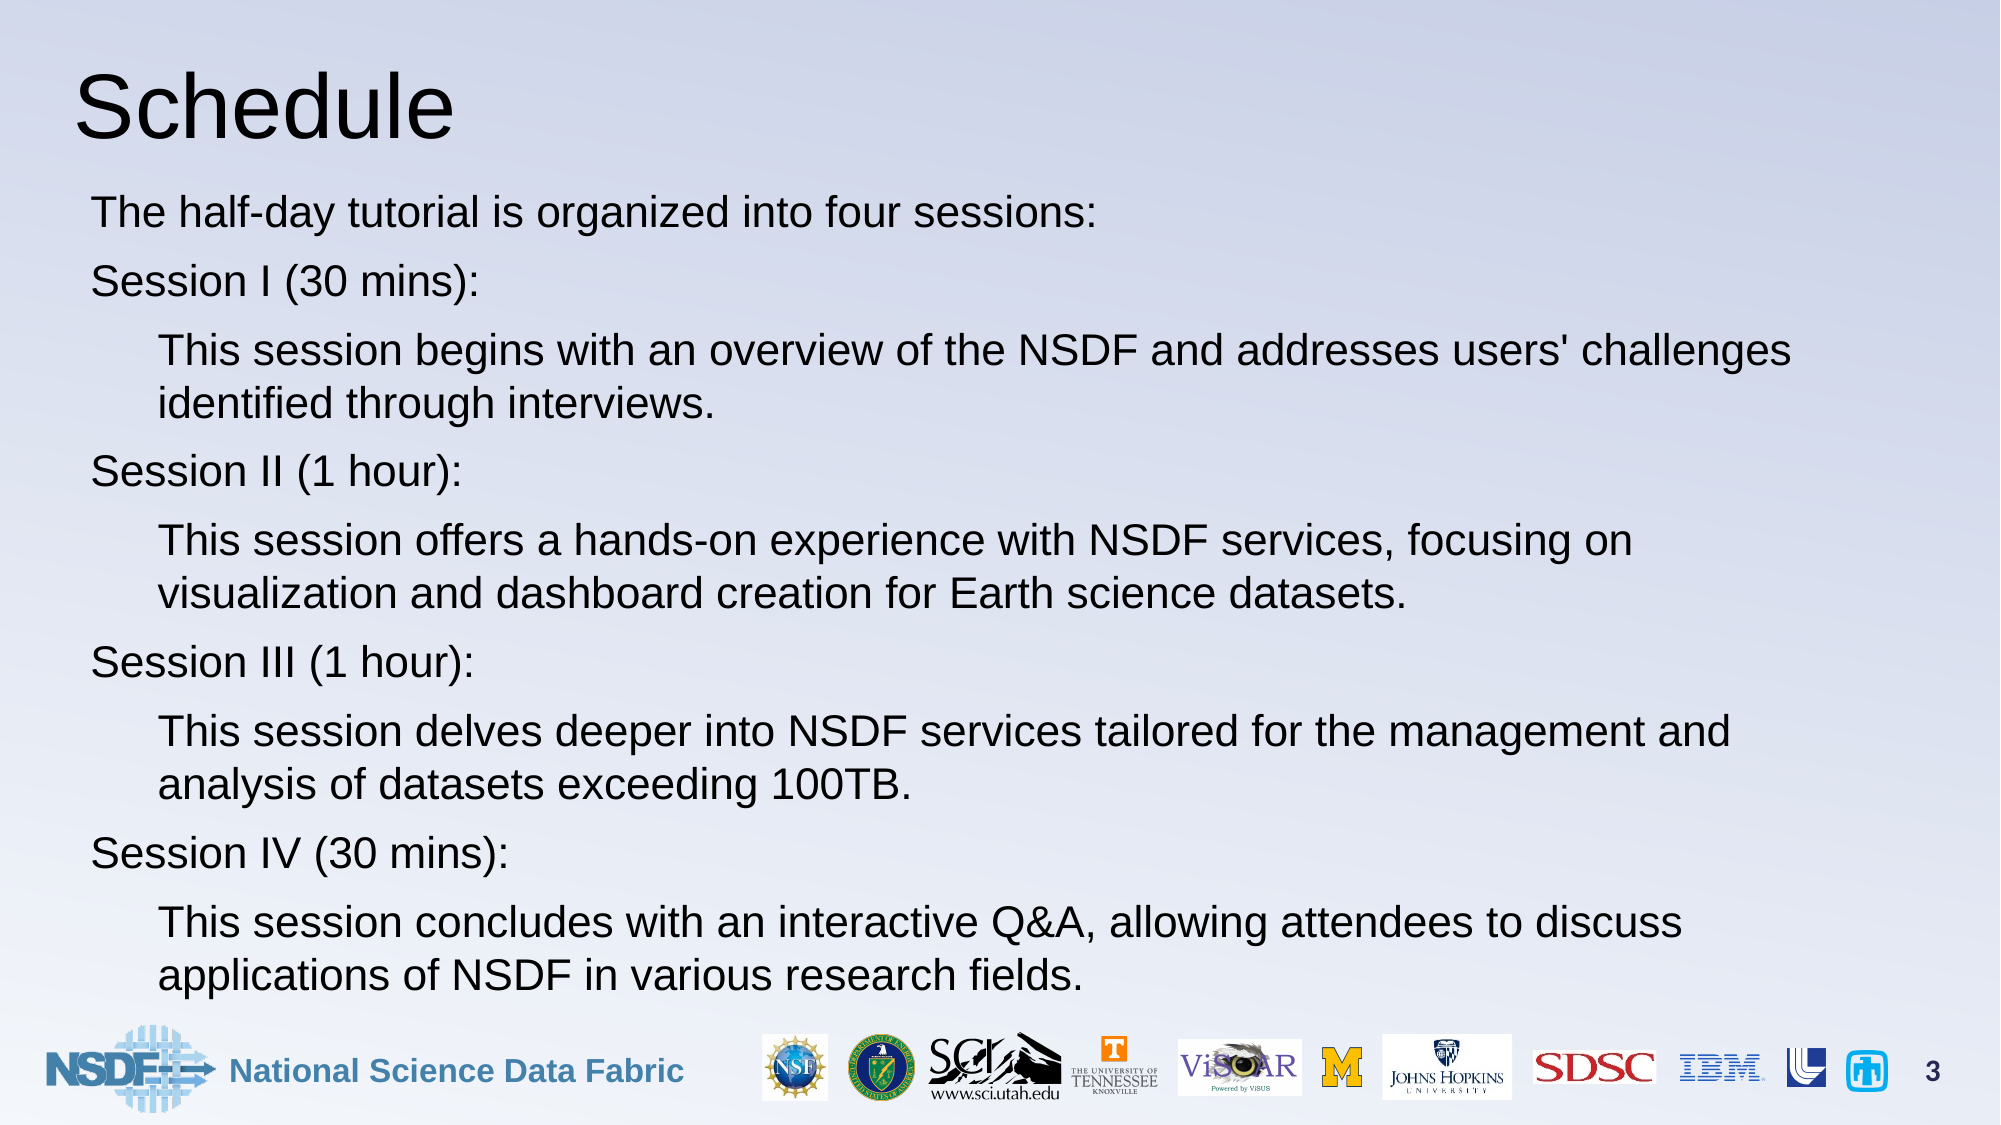

# Schedule
The half-day tutorial is organized into four sessions:
Session I (30 mins):
This session begins with an overview of the NSDF and addresses users' challenges identified through interviews.
Session II (1 hour):
This session offers a hands-on experience with NSDF services, focusing on visualization and dashboard creation for Earth science datasets.
Session III (1 hour):
This session delves deeper into NSDF services tailored for the management and analysis of datasets exceeding 100TB.
Session IV (30 mins):
This session concludes with an interactive Q&A, allowing attendees to discuss applications of NSDF in various research fields.
3